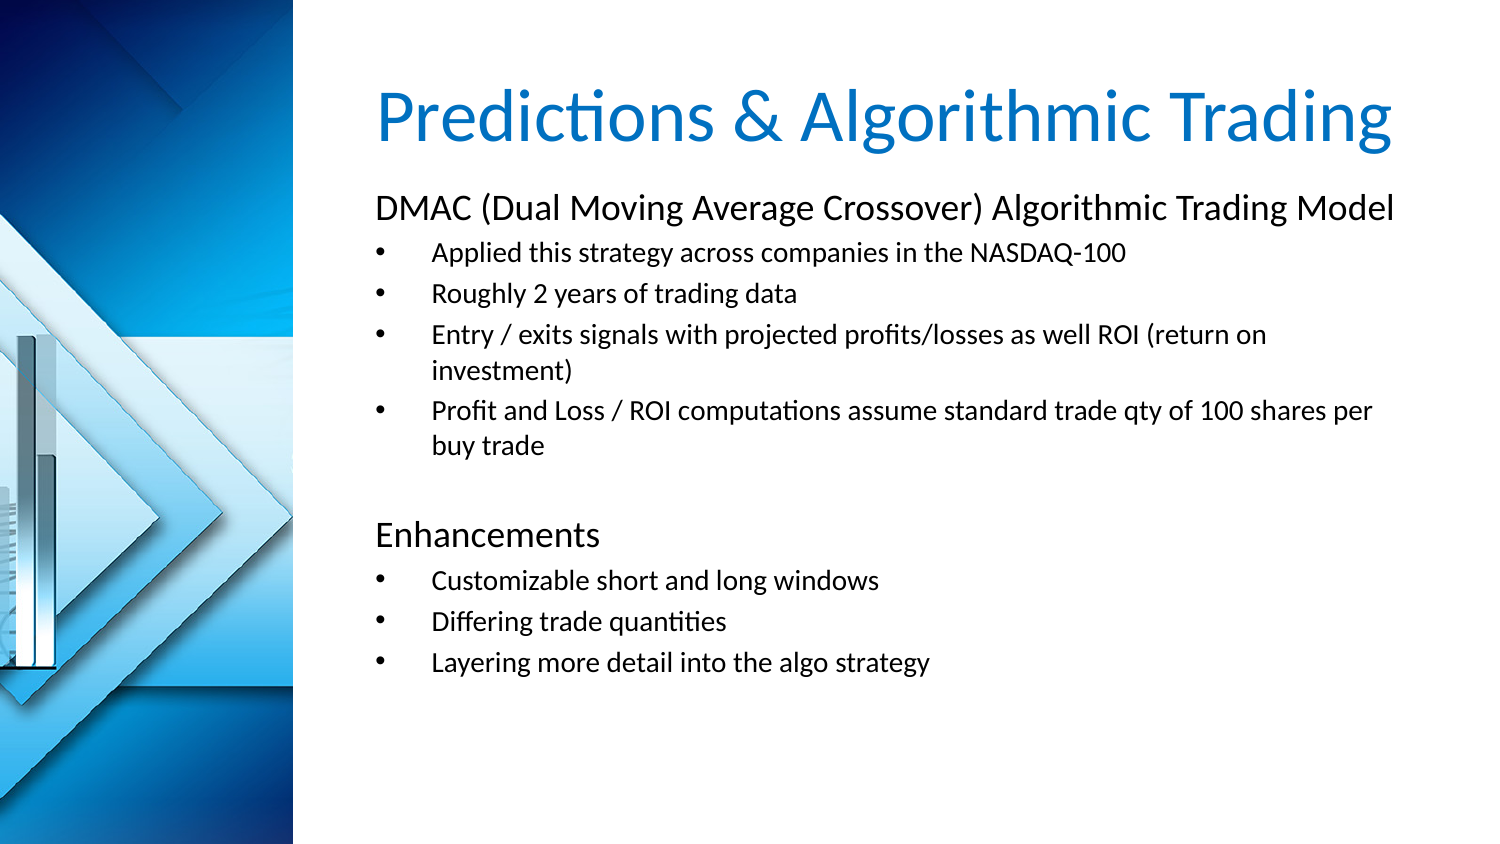

# Predictions & Algorithmic Trading
DMAC (Dual Moving Average Crossover) Algorithmic Trading Model
Applied this strategy across companies in the NASDAQ-100
Roughly 2 years of trading data
Entry / exits signals with projected profits/losses as well ROI (return on investment)
Profit and Loss / ROI computations assume standard trade qty of 100 shares per buy trade

Enhancements
Customizable short and long windows
Differing trade quantities
Layering more detail into the algo strategy